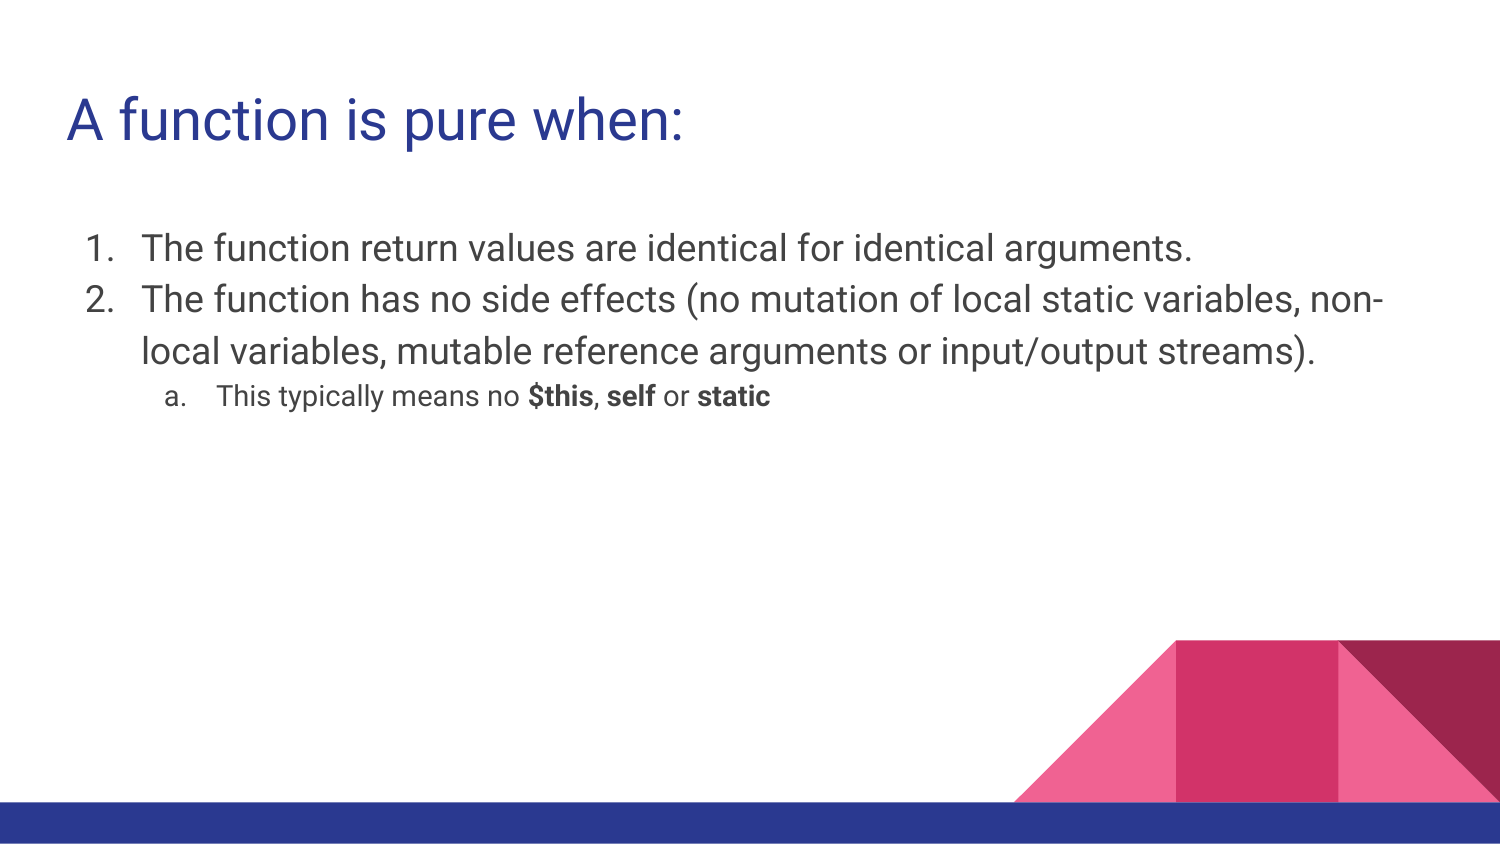

# A function is pure when:
The function return values are identical for identical arguments.
The function has no side effects (no mutation of local static variables, non-local variables, mutable reference arguments or input/output streams).
This typically means no $this, self or static